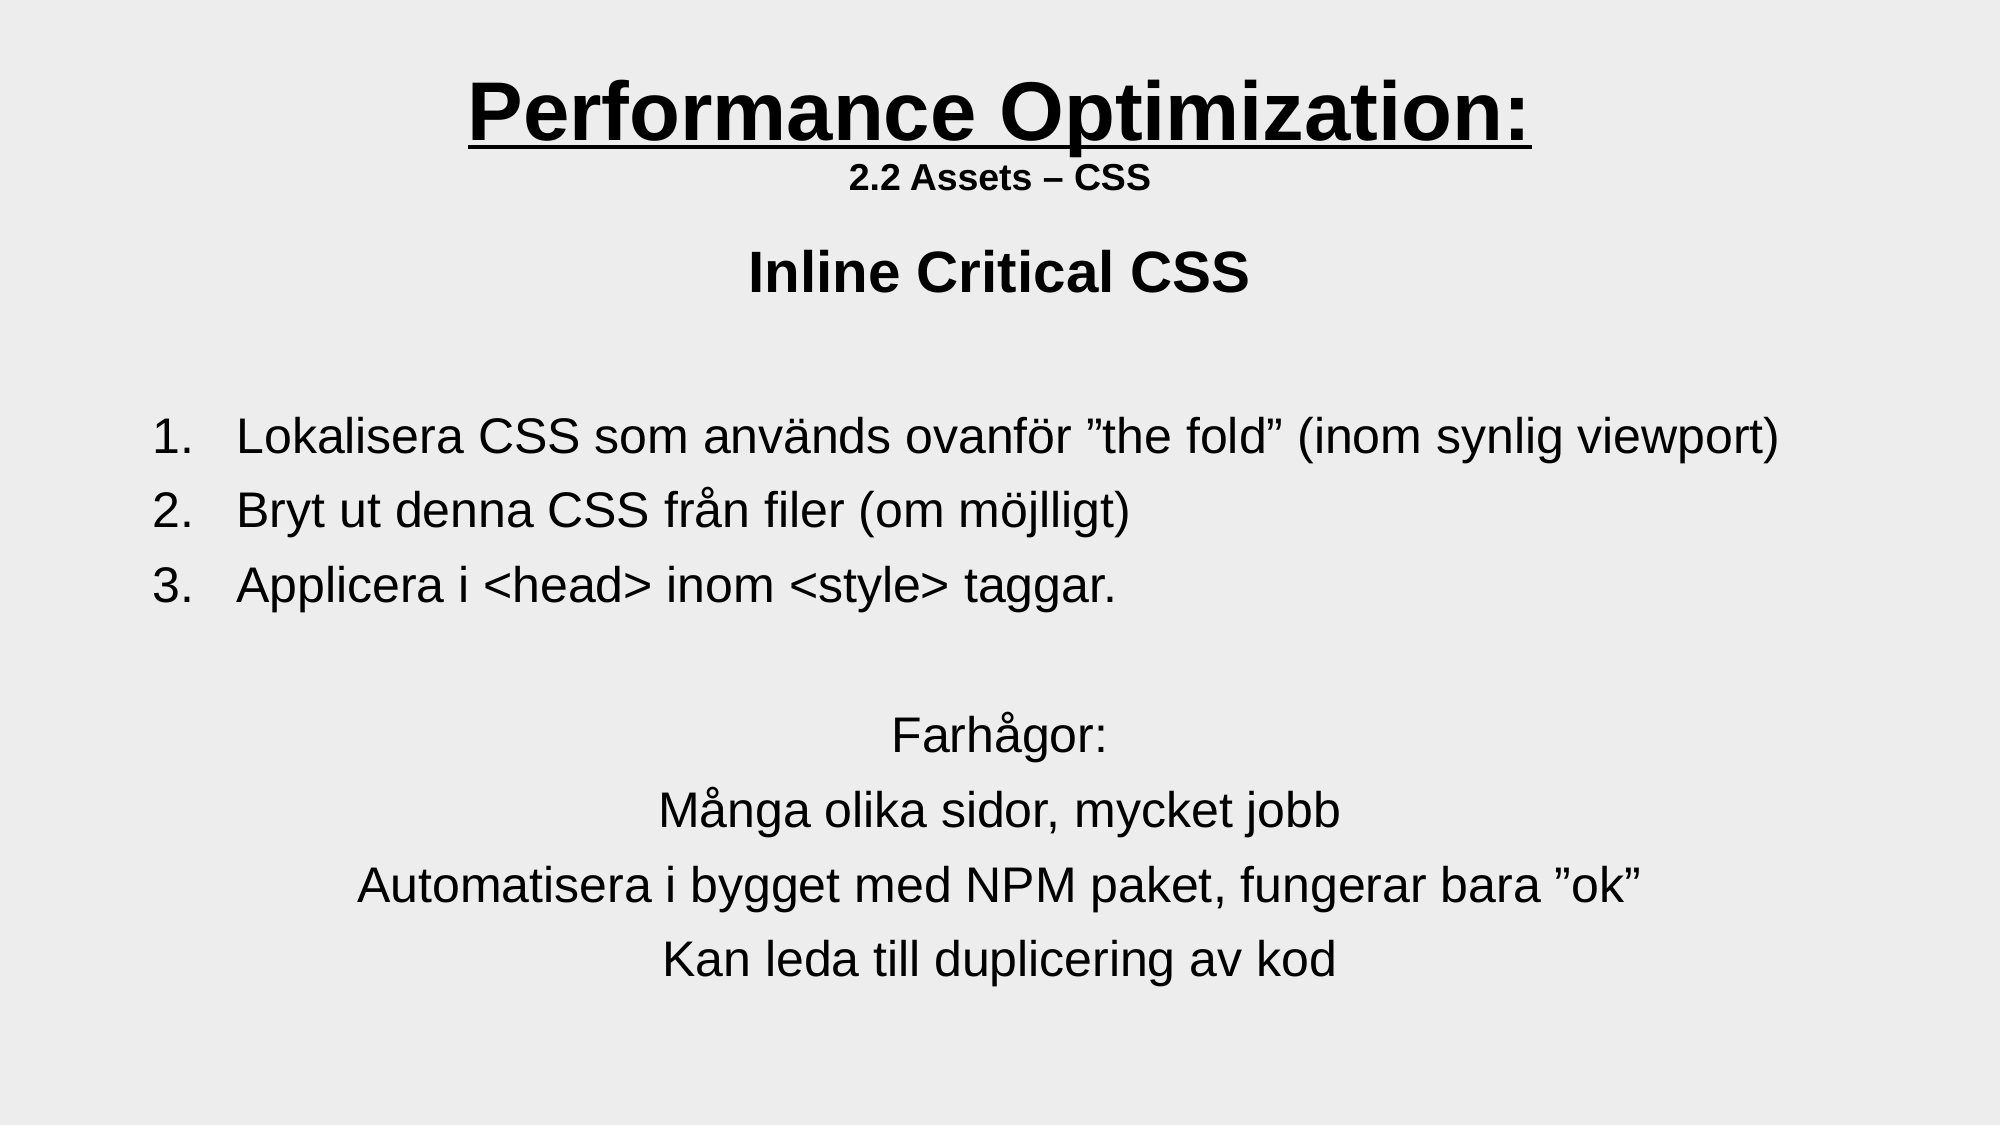

# Performance Optimization: 2.2 Assets – CSS
Inline Critical CSS

Lokalisera CSS som används ovanför ”the fold” (inom synlig viewport)
Bryt ut denna CSS från filer (om möjlligt)
Applicera i <head> inom <style> taggar.

Farhågor:
Många olika sidor, mycket jobb
Automatisera i bygget med NPM paket, fungerar bara ”ok”
Kan leda till duplicering av kod